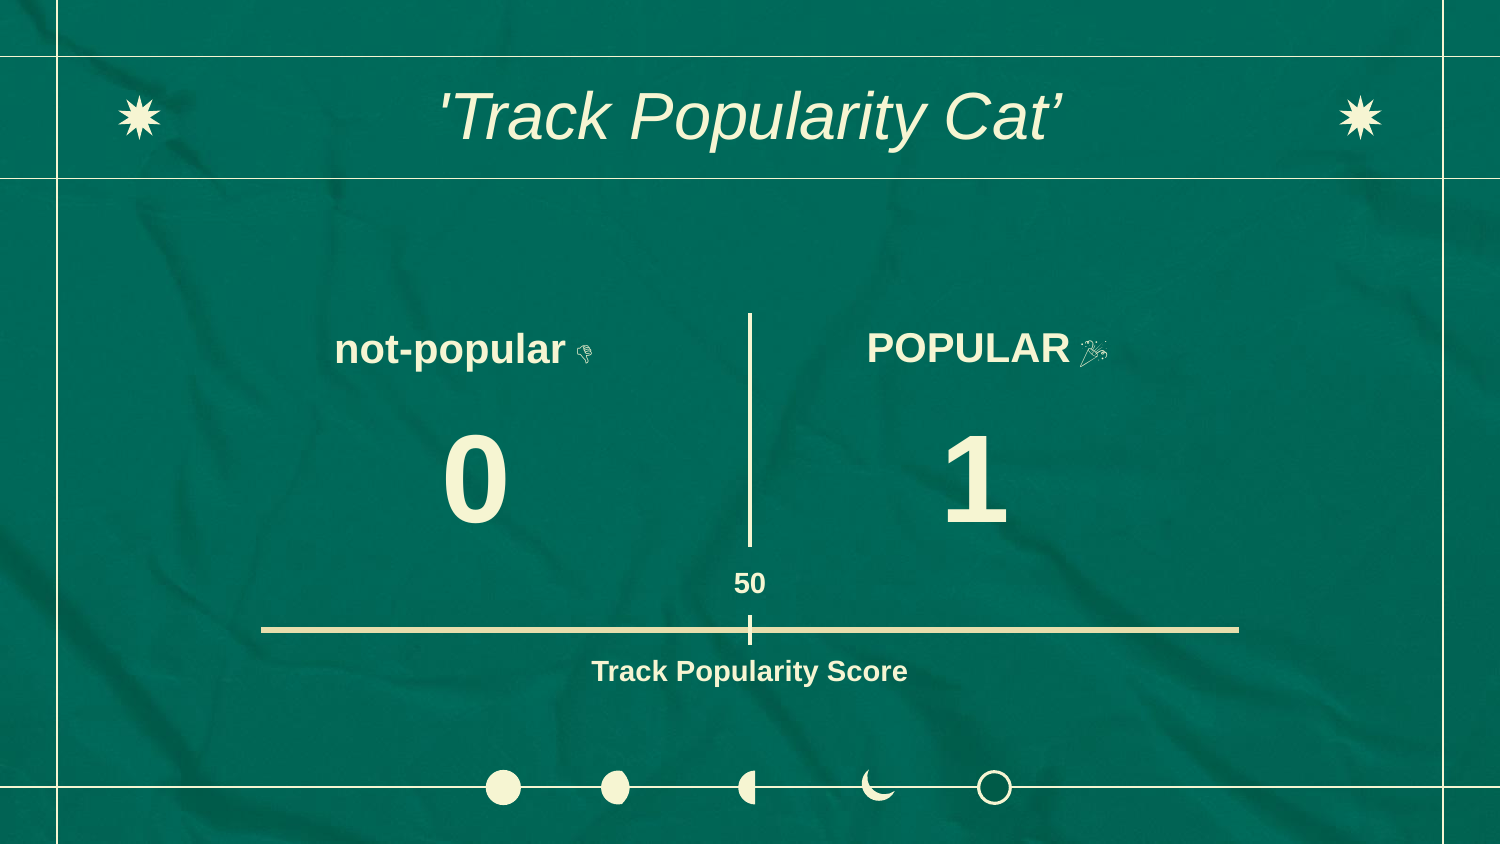

# 'Track Popularity Cat’
POPULAR 🎉
not-popular 👎
0
1
50
Track Popularity Score